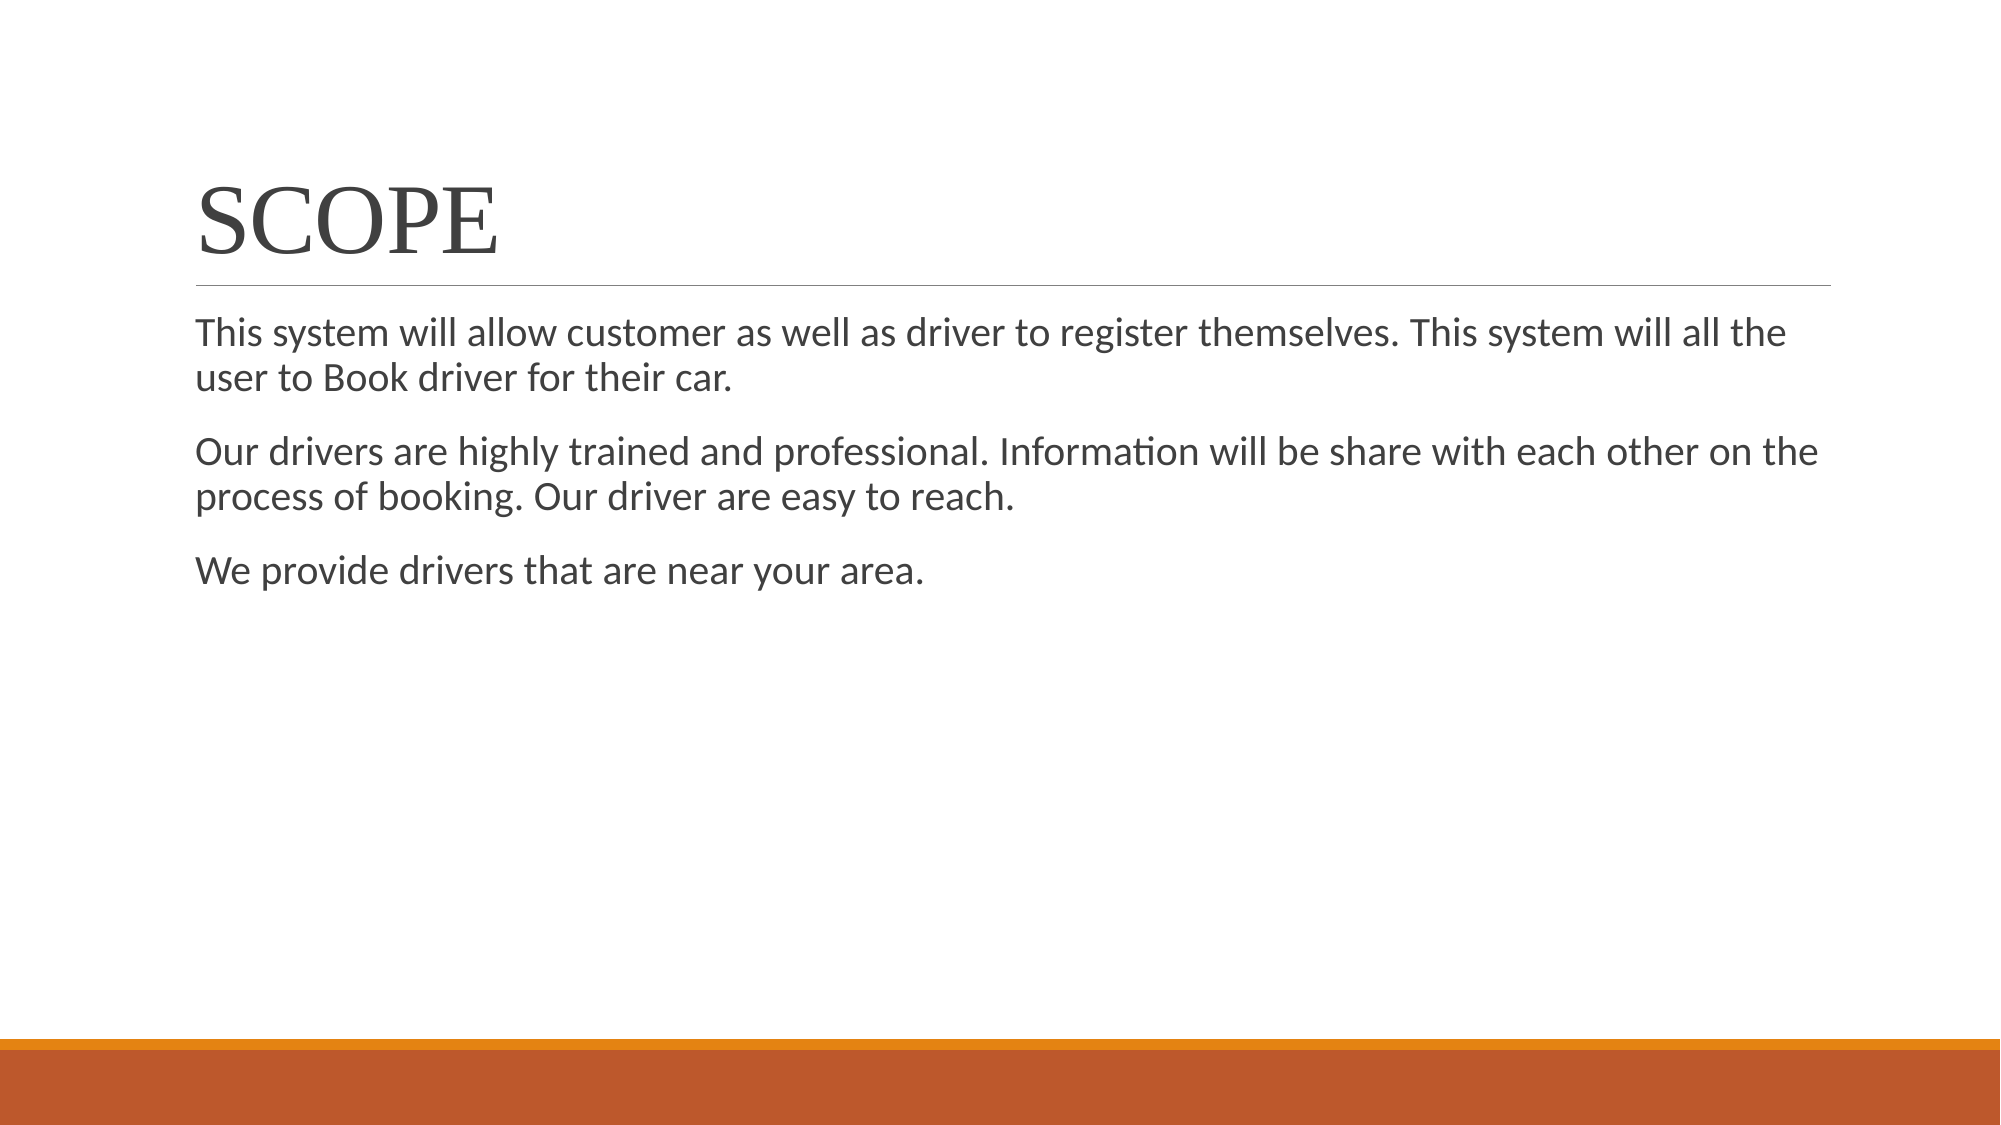

# SCOPE
This system will allow customer as well as driver to register themselves. This system will all the user to Book driver for their car.
Our drivers are highly trained and professional. Information will be share with each other on the process of booking. Our driver are easy to reach.
We provide drivers that are near your area.